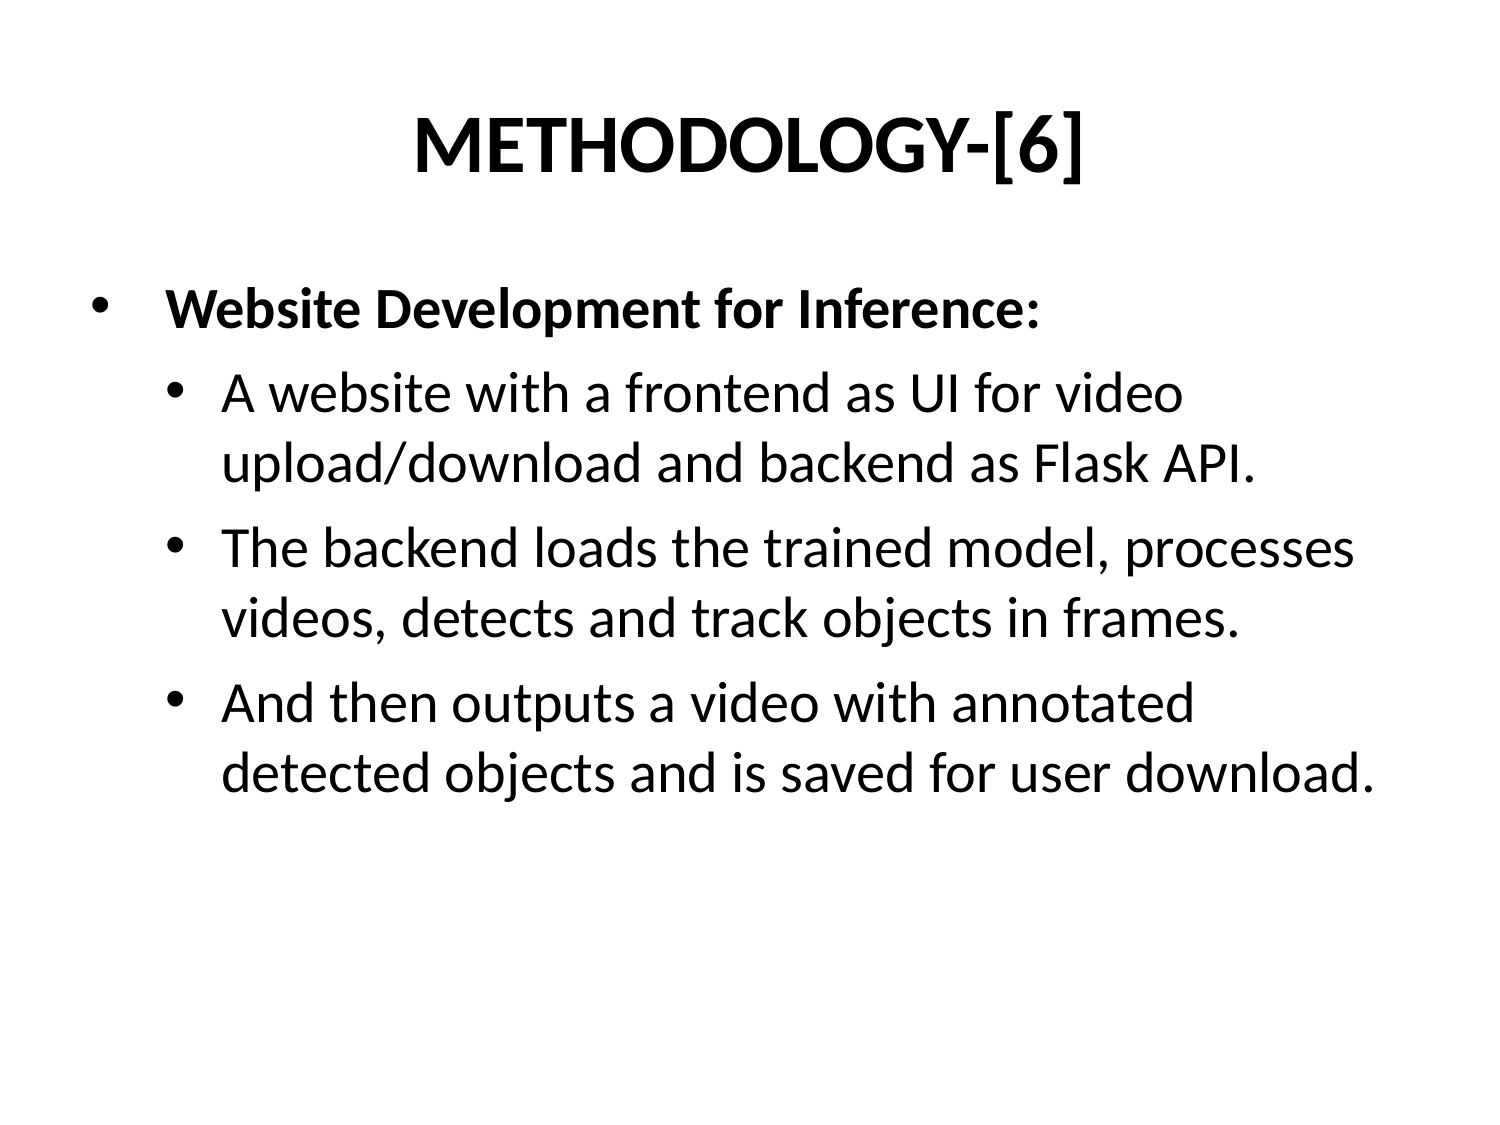

# METHODOLOGY-[6]
Website Development for Inference:
A website with a frontend as UI for video upload/download and backend as Flask API.
The backend loads the trained model, processes videos, detects and track objects in frames.
And then outputs a video with annotated detected objects and is saved for user download.